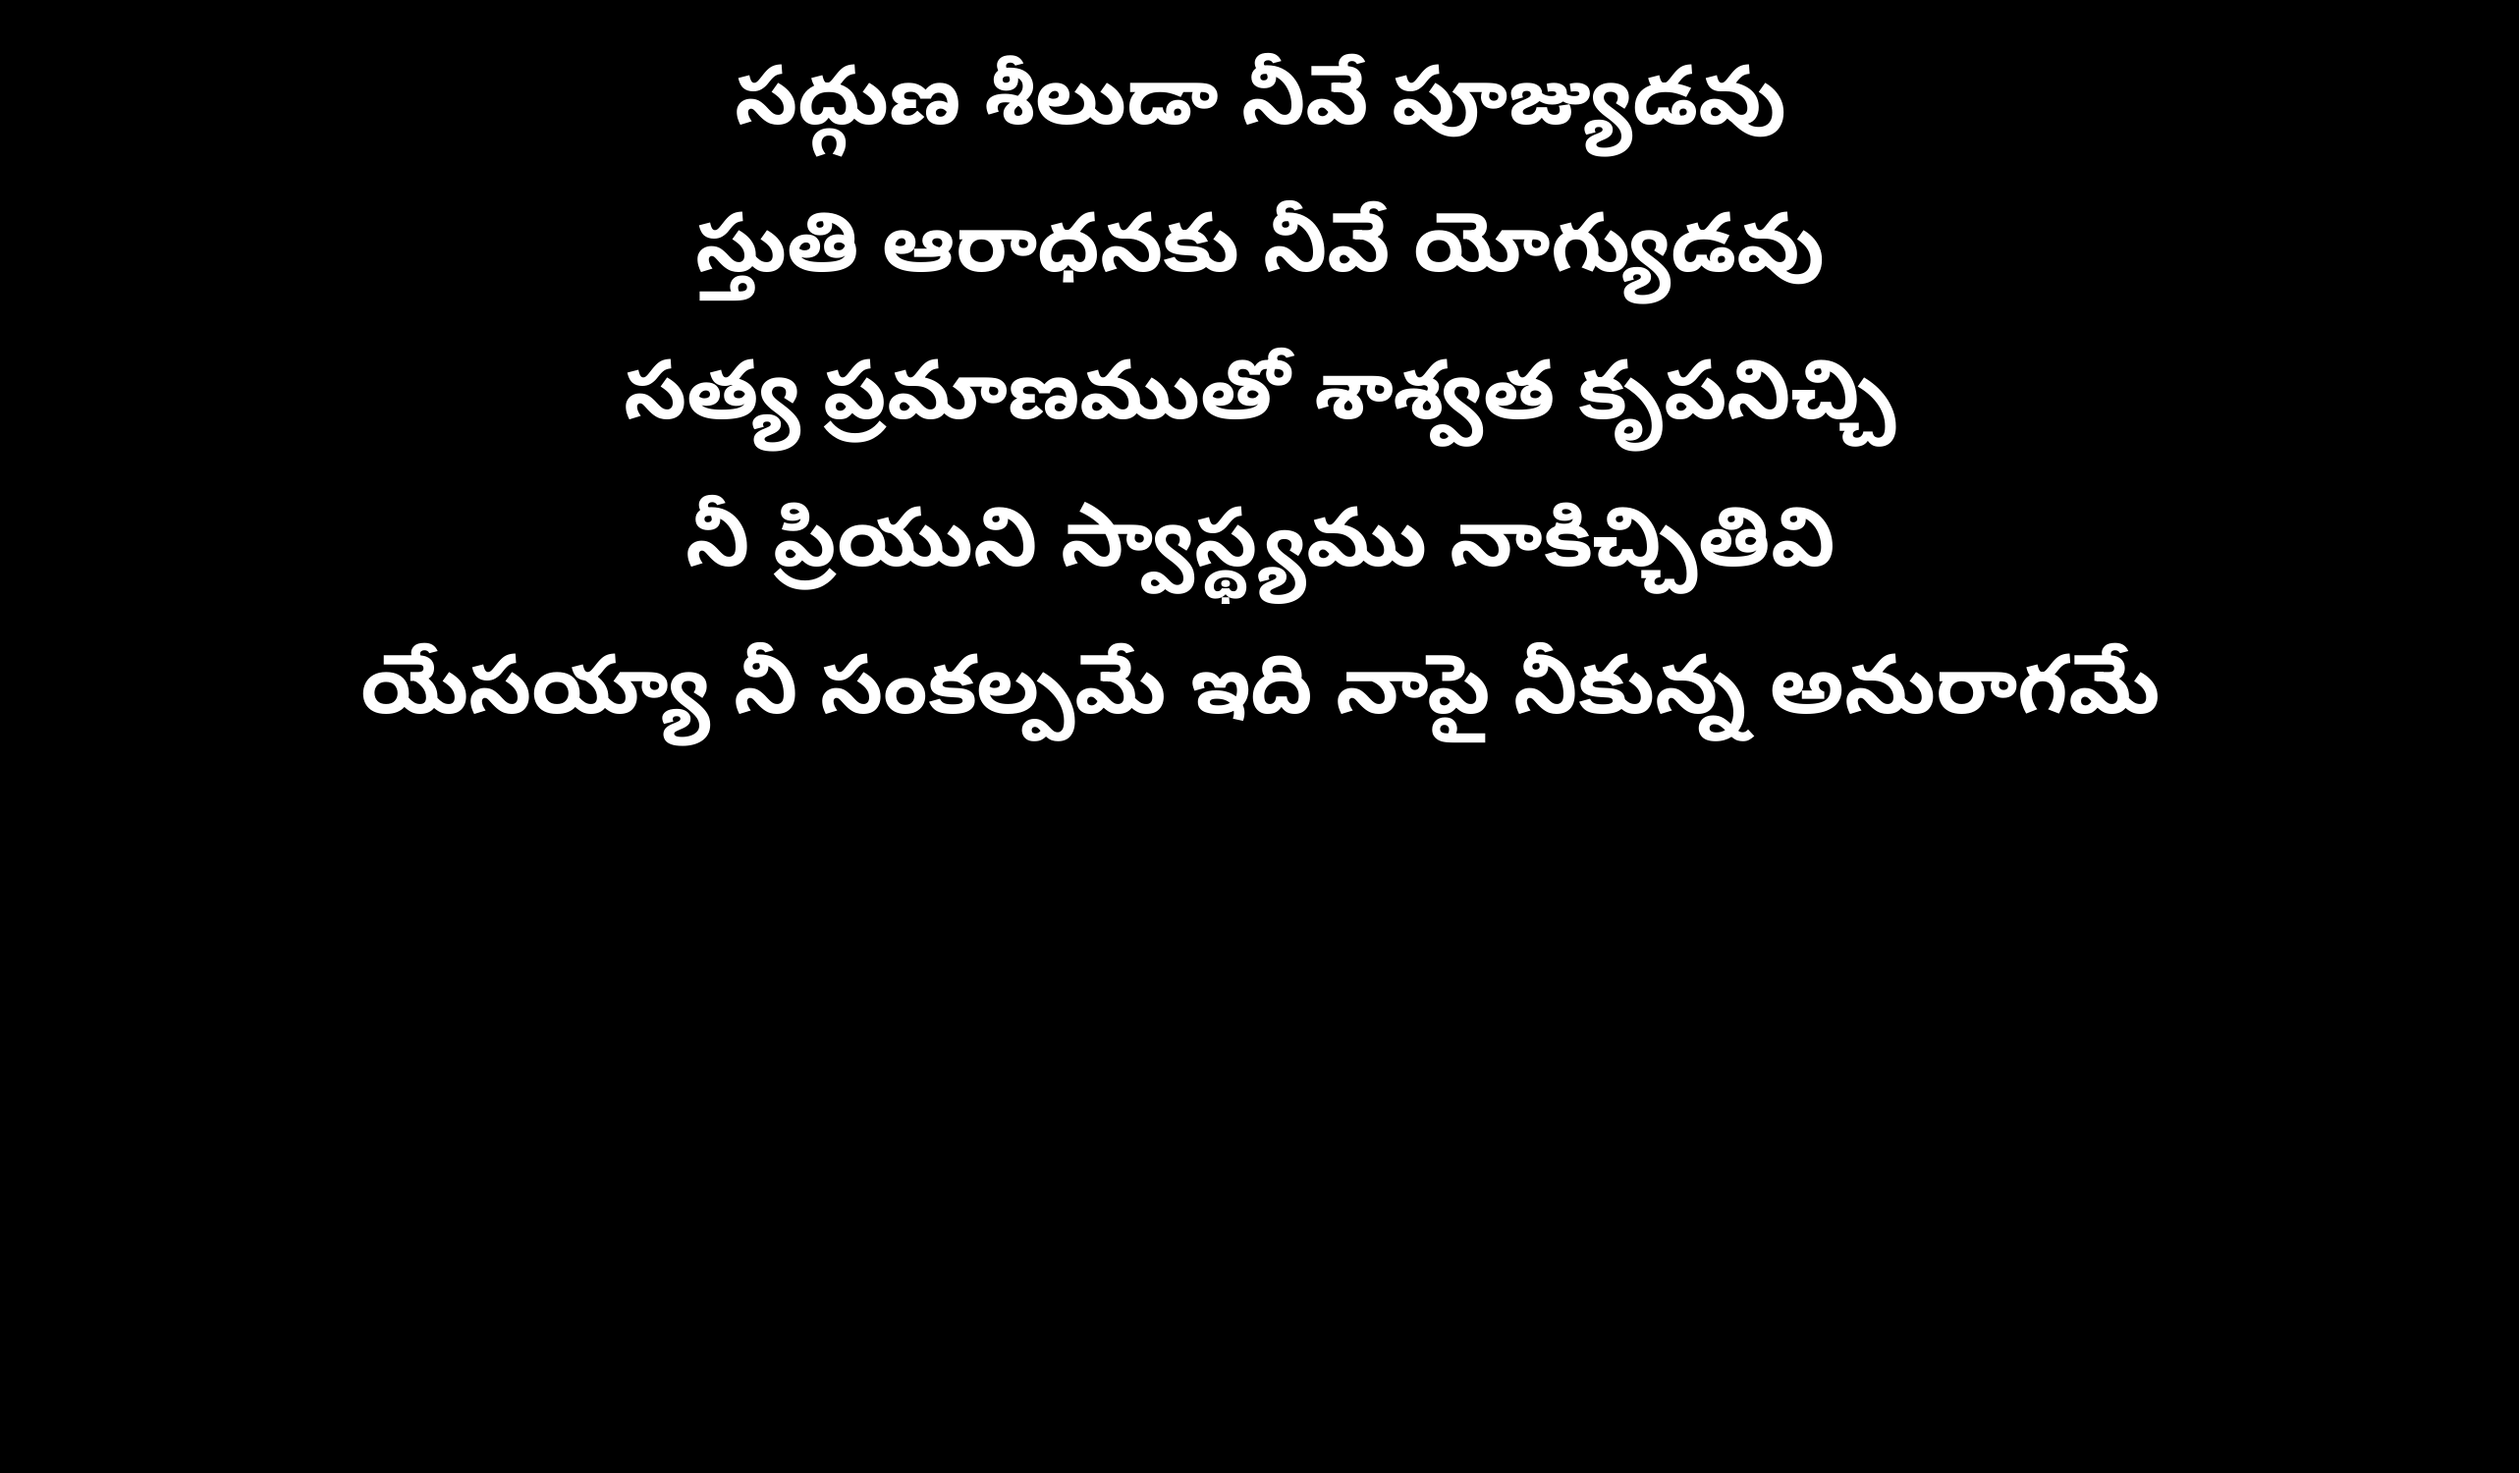

సద్గుణ శీలుడా నీవే పూజ్యుడవు
స్తుతి ఆరాధనకు నీవే యోగ్యుడవు
సత్య ప్రమాణముతో శాశ్వత కృపనిచ్చి
నీ ప్రియుని స్వాస్థ్యము నాకిచ్చితివి
యేసయ్యా నీ సంకల్పమే ఇది నాపై నీకున్న అనురాగమే